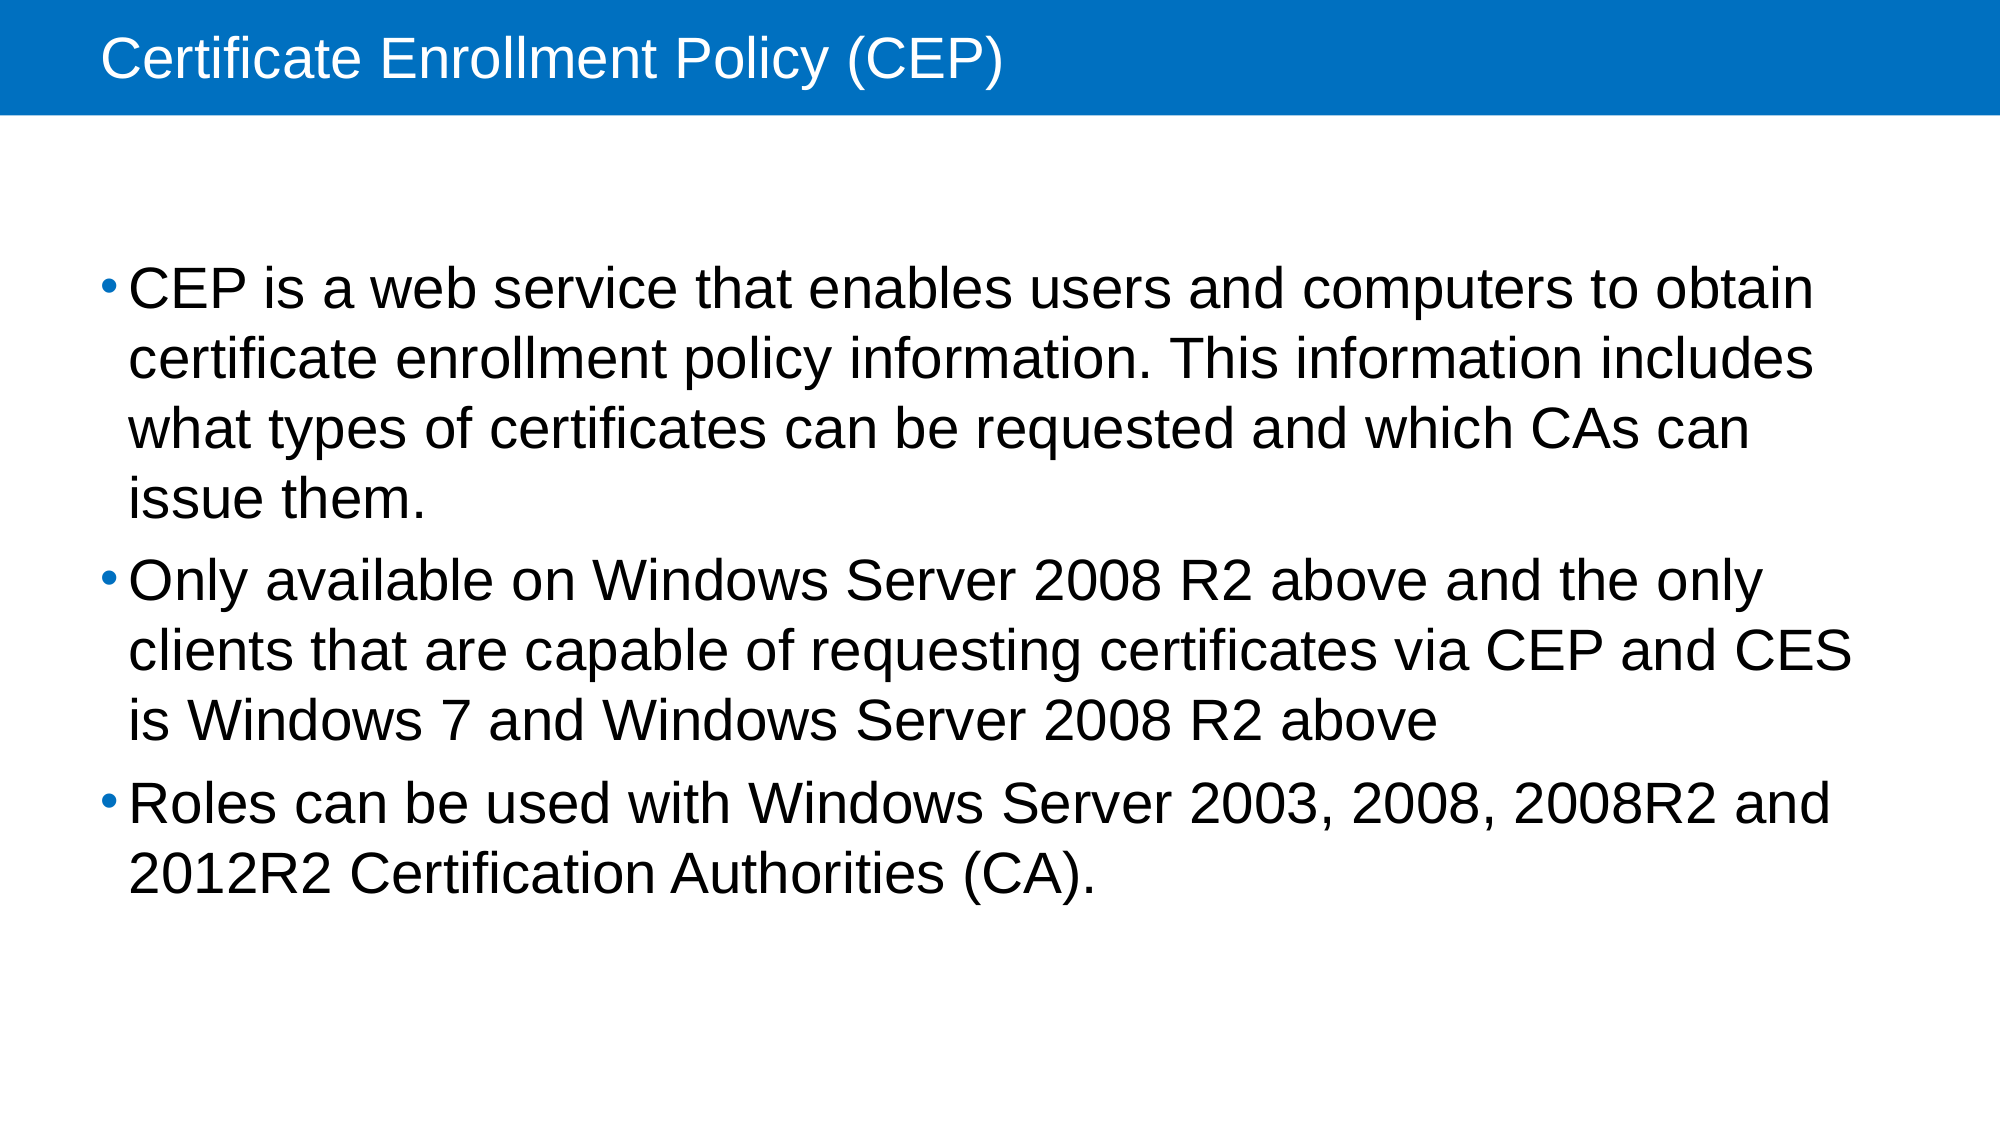

# Certificate Enrollment Policy (CEP)

CEP is a web service that enables users and computers to obtain certificate enrollment policy information. This information includes what types of certificates can be requested and which CAs can issue them.
Only available on Windows Server 2008 R2 above and the only clients that are capable of requesting certificates via CEP and CES is Windows 7 and Windows Server 2008 R2 above
Roles can be used with Windows Server 2003, 2008, 2008R2 and 2012R2 Certification Authorities (CA).